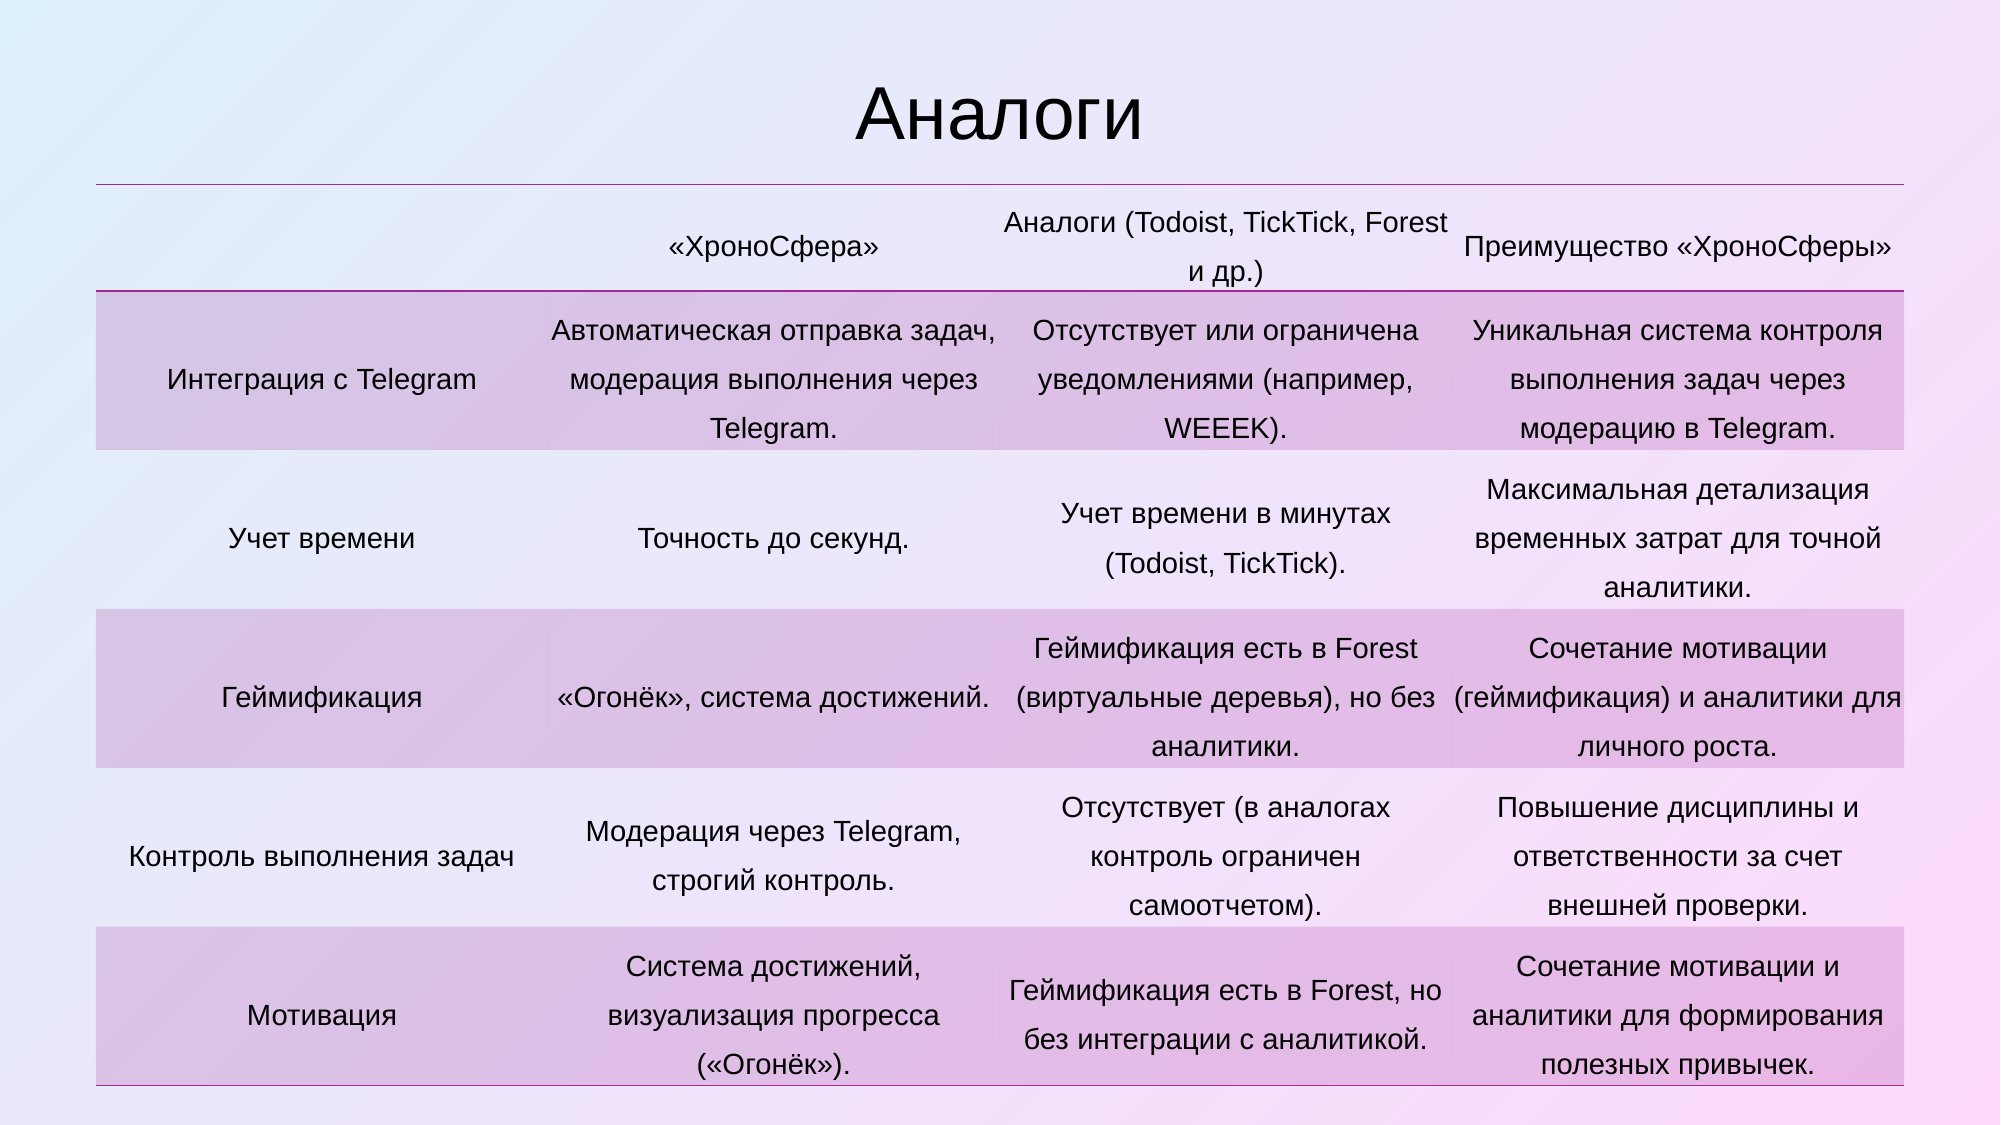

Аналоги
|  | «ХроноСфера» | Аналоги (Todoist, TickTick, Forest и др.) | Преимущество «ХроноСферы» |
| --- | --- | --- | --- |
| Интеграция с Telegram | Автоматическая отправка задач, модерация выполнения через Telegram. | Отсутствует или ограничена уведомлениями (например, WEEEK). | Уникальная система контроля выполнения задач через модерацию в Telegram. |
| Учет времени | Точность до секунд. | Учет времени в минутах (Todoist, TickTick). | Максимальная детализация временных затрат для точной аналитики. |
| Геймификация | «Огонёк», система достижений. | Геймификация есть в Forest (виртуальные деревья), но без аналитики. | Сочетание мотивации (геймификация) и аналитики для личного роста. |
| Контроль выполнения задач | Модерация через Telegram, строгий контроль. | Отсутствует (в аналогах контроль ограничен самоотчетом). | Повышение дисциплины и ответственности за счет внешней проверки. |
| Мотивация | Система достижений, визуализация прогресса («Огонёк»). | Геймификация есть в Forest, но без интеграции с аналитикой. | Сочетание мотивации и аналитики для формирования полезных привычек. |